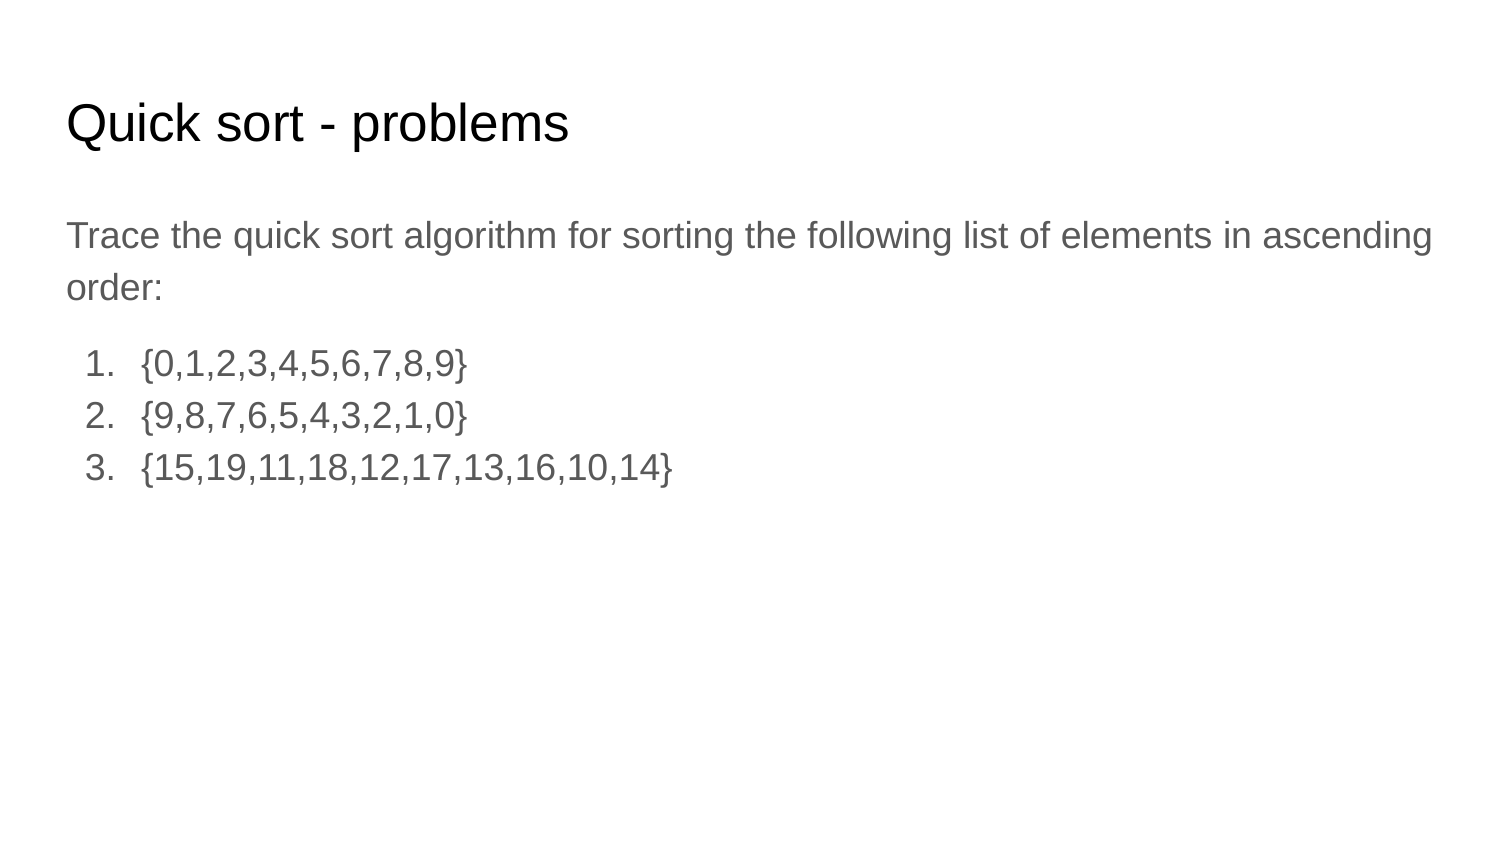

# Quick sort - problems
Trace the quick sort algorithm for sorting the following list of elements in ascending order:
{0,1,2,3,4,5,6,7,8,9}
{9,8,7,6,5,4,3,2,1,0}
{15,19,11,18,12,17,13,16,10,14}